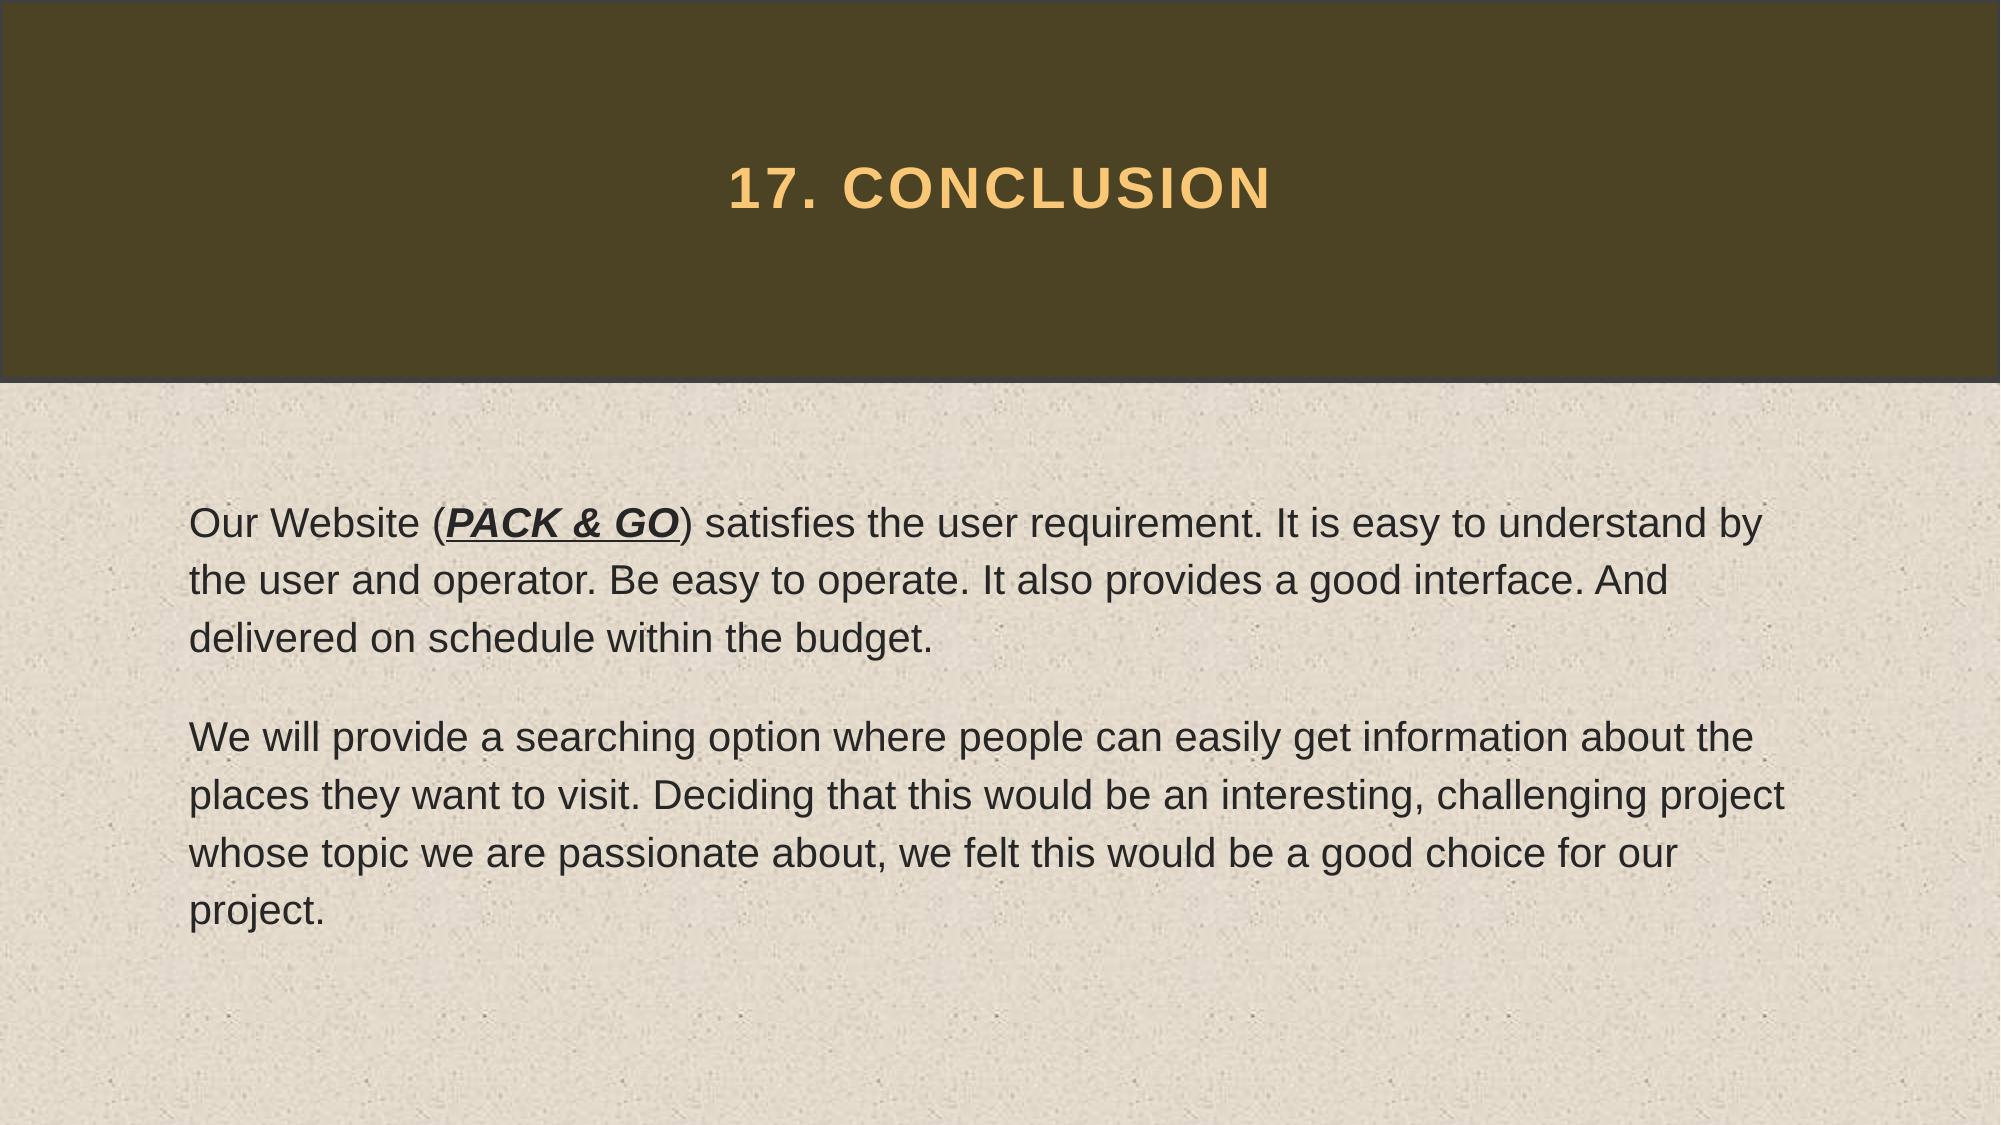

17. CONCLUSION
Our Website (PACK & GO) satisfies the user requirement. It is easy to understand by the user and operator. Be easy to operate. It also provides a good interface. And delivered on schedule within the budget.
We will provide a searching option where people can easily get information about the places they want to visit. Deciding that this would be an interesting, challenging project whose topic we are passionate about, we felt this would be a good choice for our project.